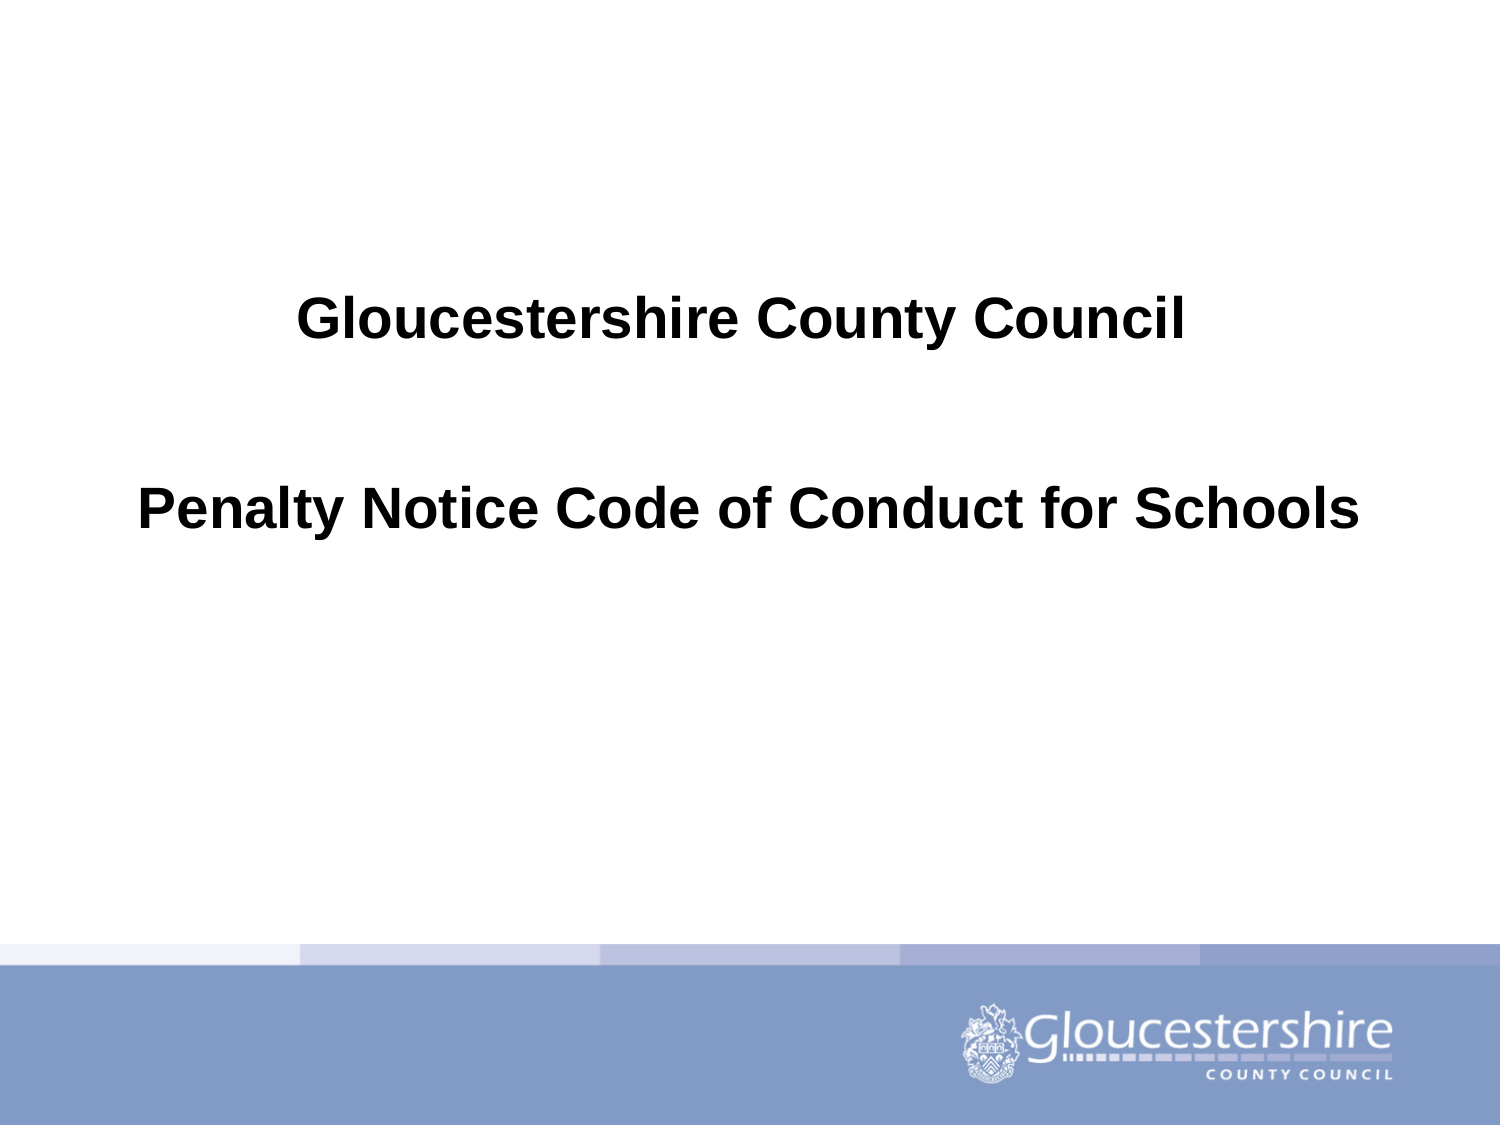

Gloucestershire County Council

Penalty Notice Code of Conduct for Schools